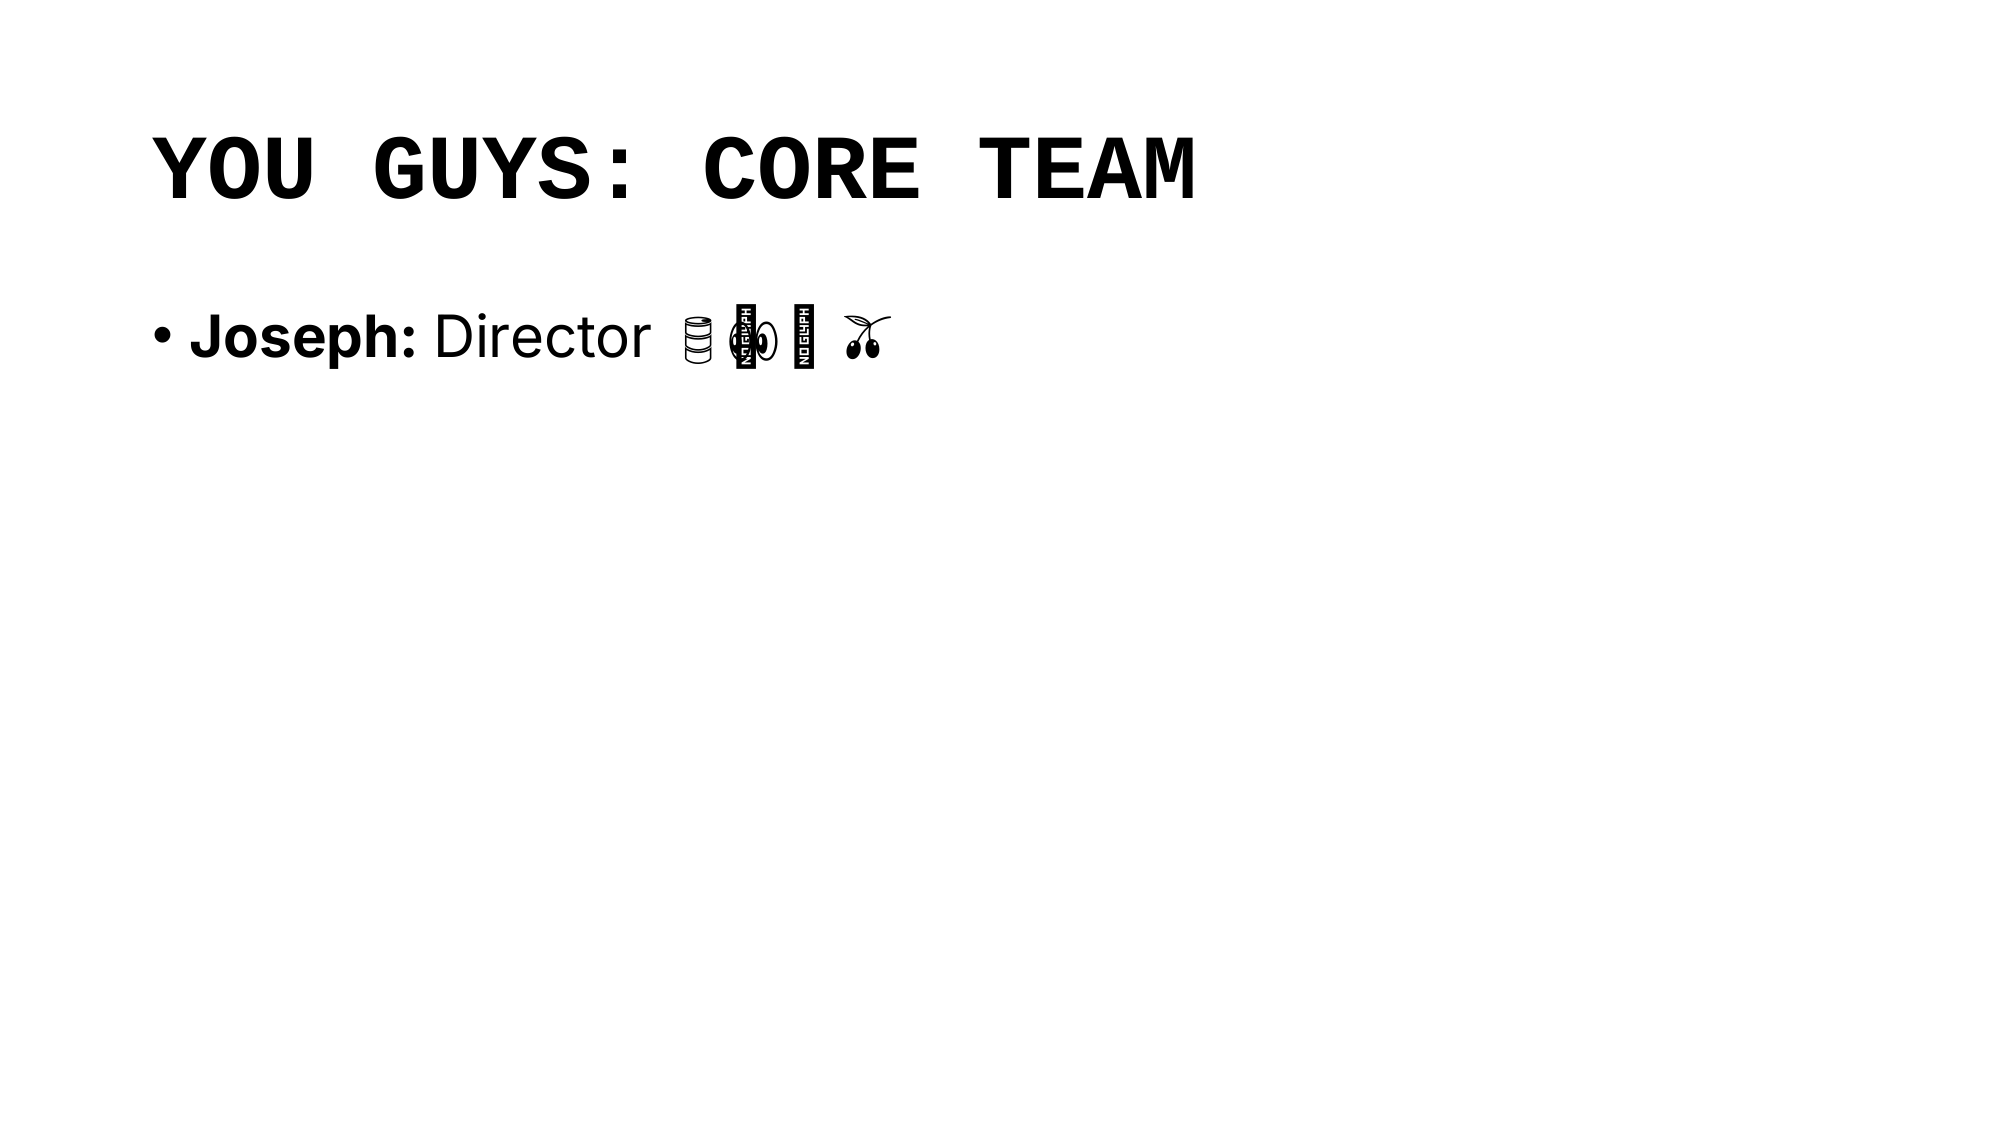

# YOU GUYS: CORE TEAM
Joseph: Director 🫠🫒🛢️👀